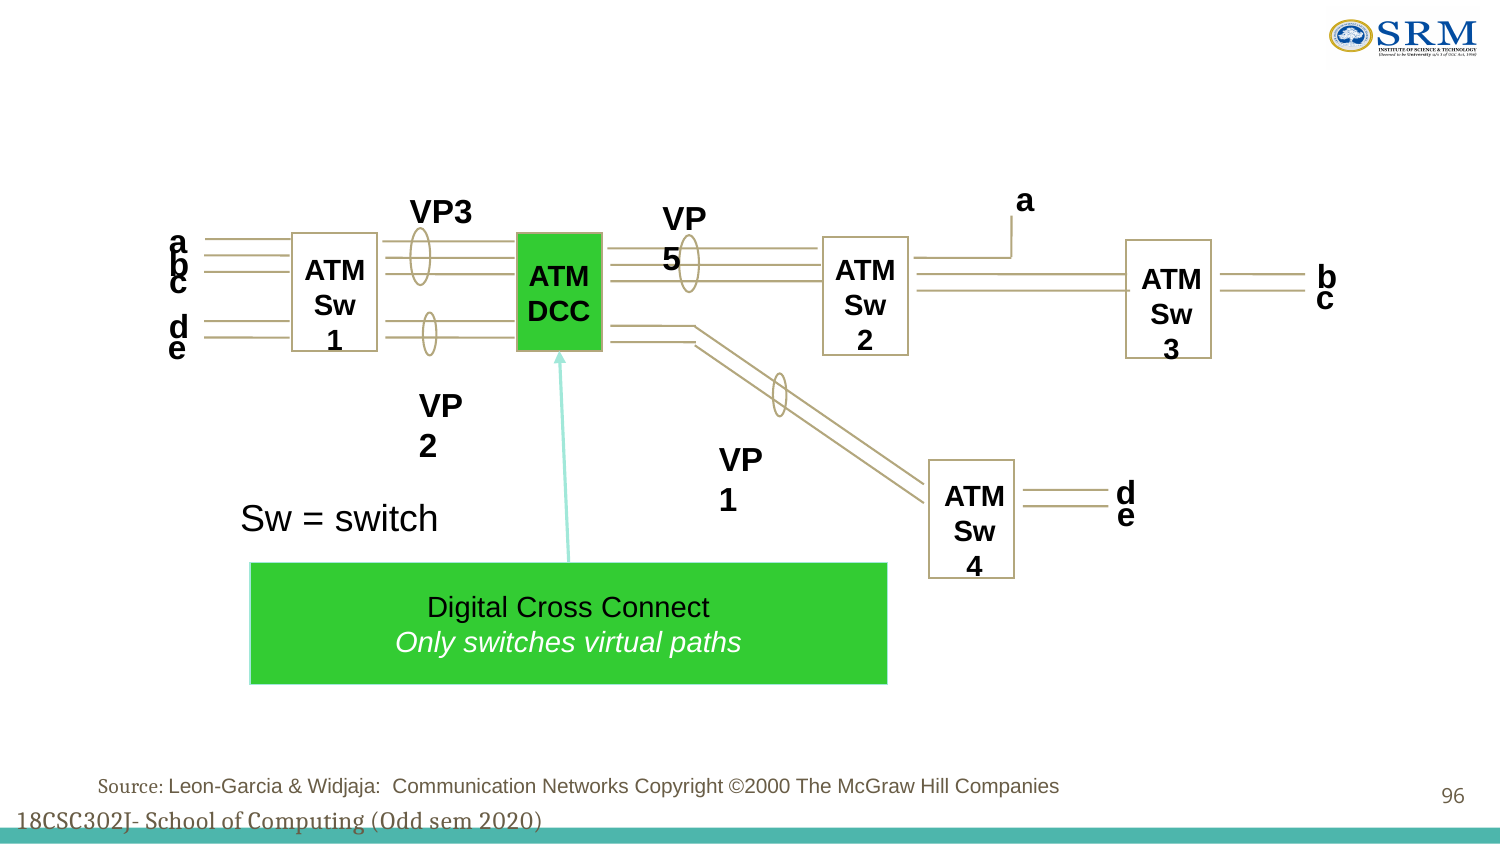

a
VP3
VP5
a

b

ATM
Sw
1
ATM
Sw
2

b
ATM
DCC
c
ATM
Sw
3

c

d

e

VP2
VP1

d
ATM
Sw
4
e
Sw = switch

Digital Cross Connect
Only switches virtual paths
96
Source: Leon-Garcia & Widjaja:  Communication Networks Copyright ©2000 The McGraw Hill Companies